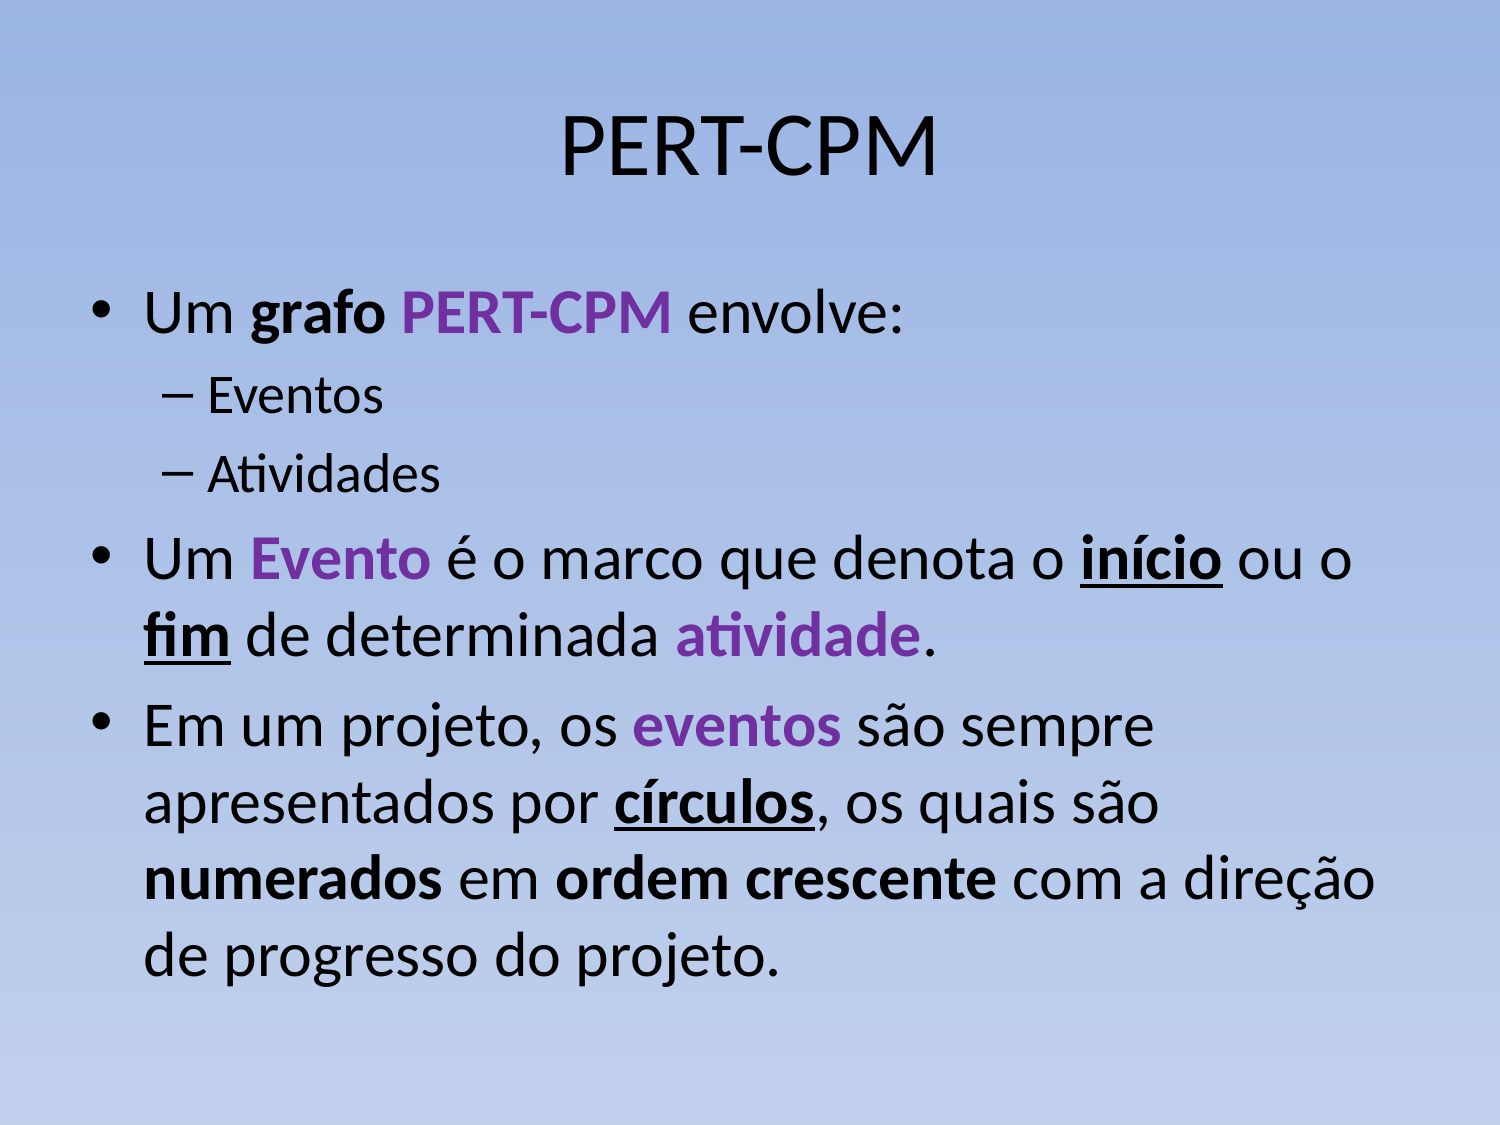

# PERT-CPM
Um grafo PERT-CPM envolve:
Eventos
Atividades
Um Evento é o marco que denota o início ou o fim de determinada atividade.
Em um projeto, os eventos são sempre apresentados por círculos, os quais são numerados em ordem crescente com a direção de progresso do projeto.